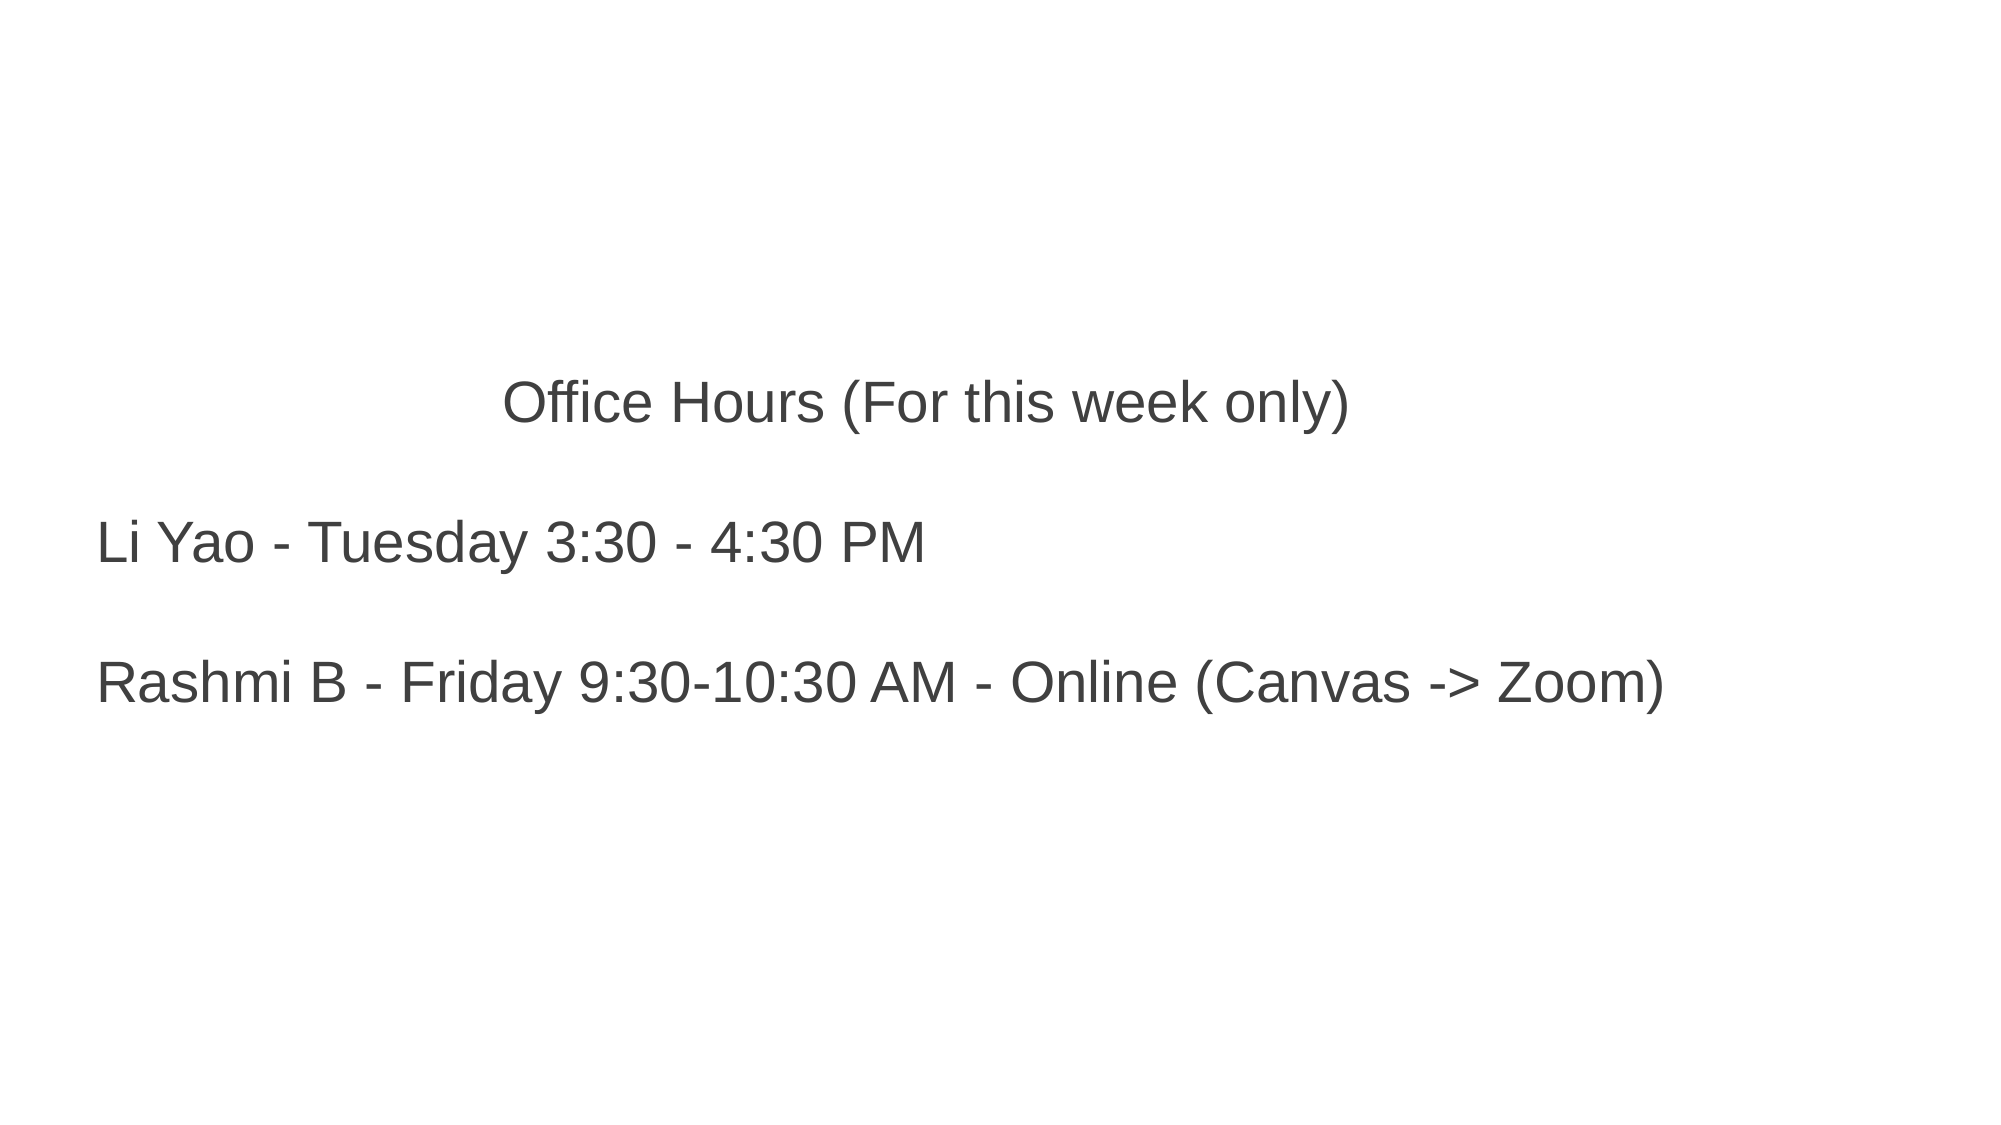

Office Hours (For this week only)

Li Yao - Tuesday 3:30 - 4:30 PM

Rashmi B - Friday 9:30-10:30 AM - Online (Canvas -> Zoom)